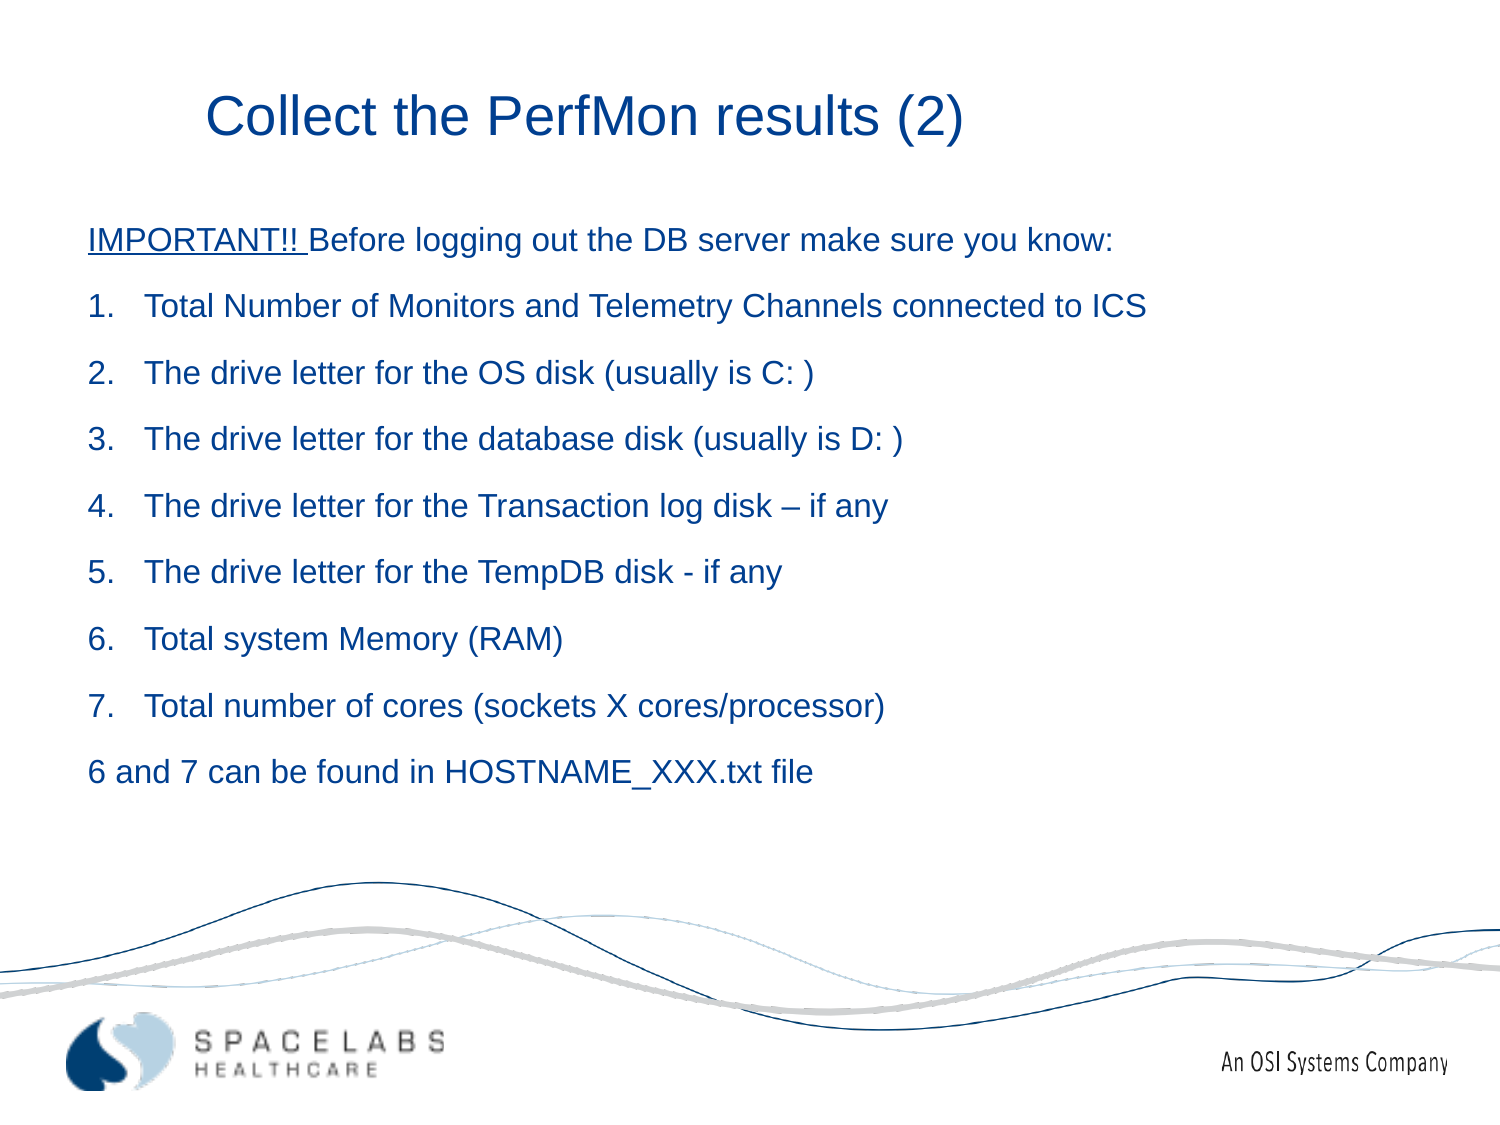

Collect the PerfMon results (2)
IMPORTANT!! Before logging out the DB server make sure you know:
Total Number of Monitors and Telemetry Channels connected to ICS
The drive letter for the OS disk (usually is C: )
The drive letter for the database disk (usually is D: )
The drive letter for the Transaction log disk – if any
The drive letter for the TempDB disk - if any
Total system Memory (RAM)
Total number of cores (sockets X cores/processor)
6 and 7 can be found in HOSTNAME_XXX.txt file